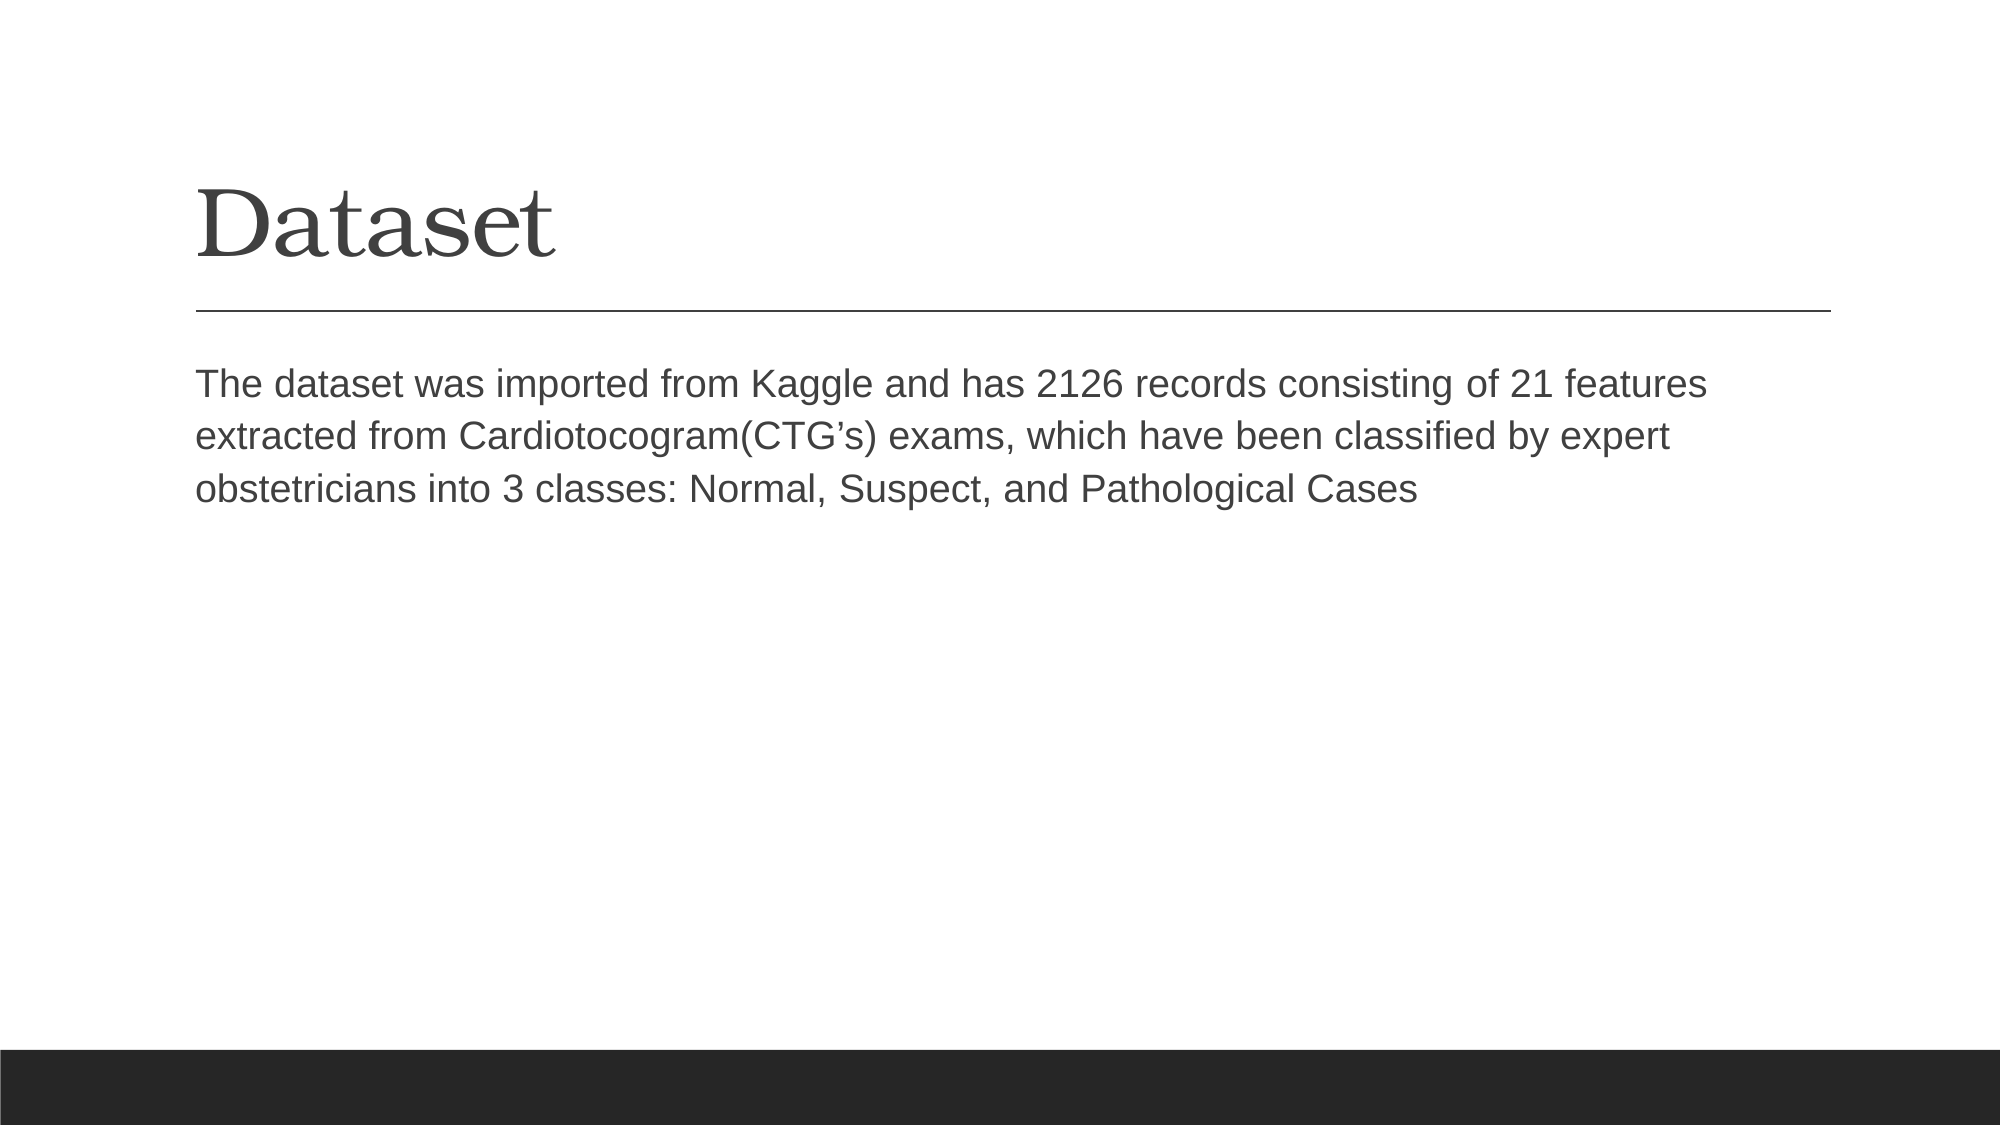

# Dataset
The dataset was imported from Kaggle and has 2126 records consisting of 21 features
extracted from Cardiotocogram(CTG’s) exams, which have been classified by expert obstetricians into 3 classes: Normal, Suspect, and Pathological Cases